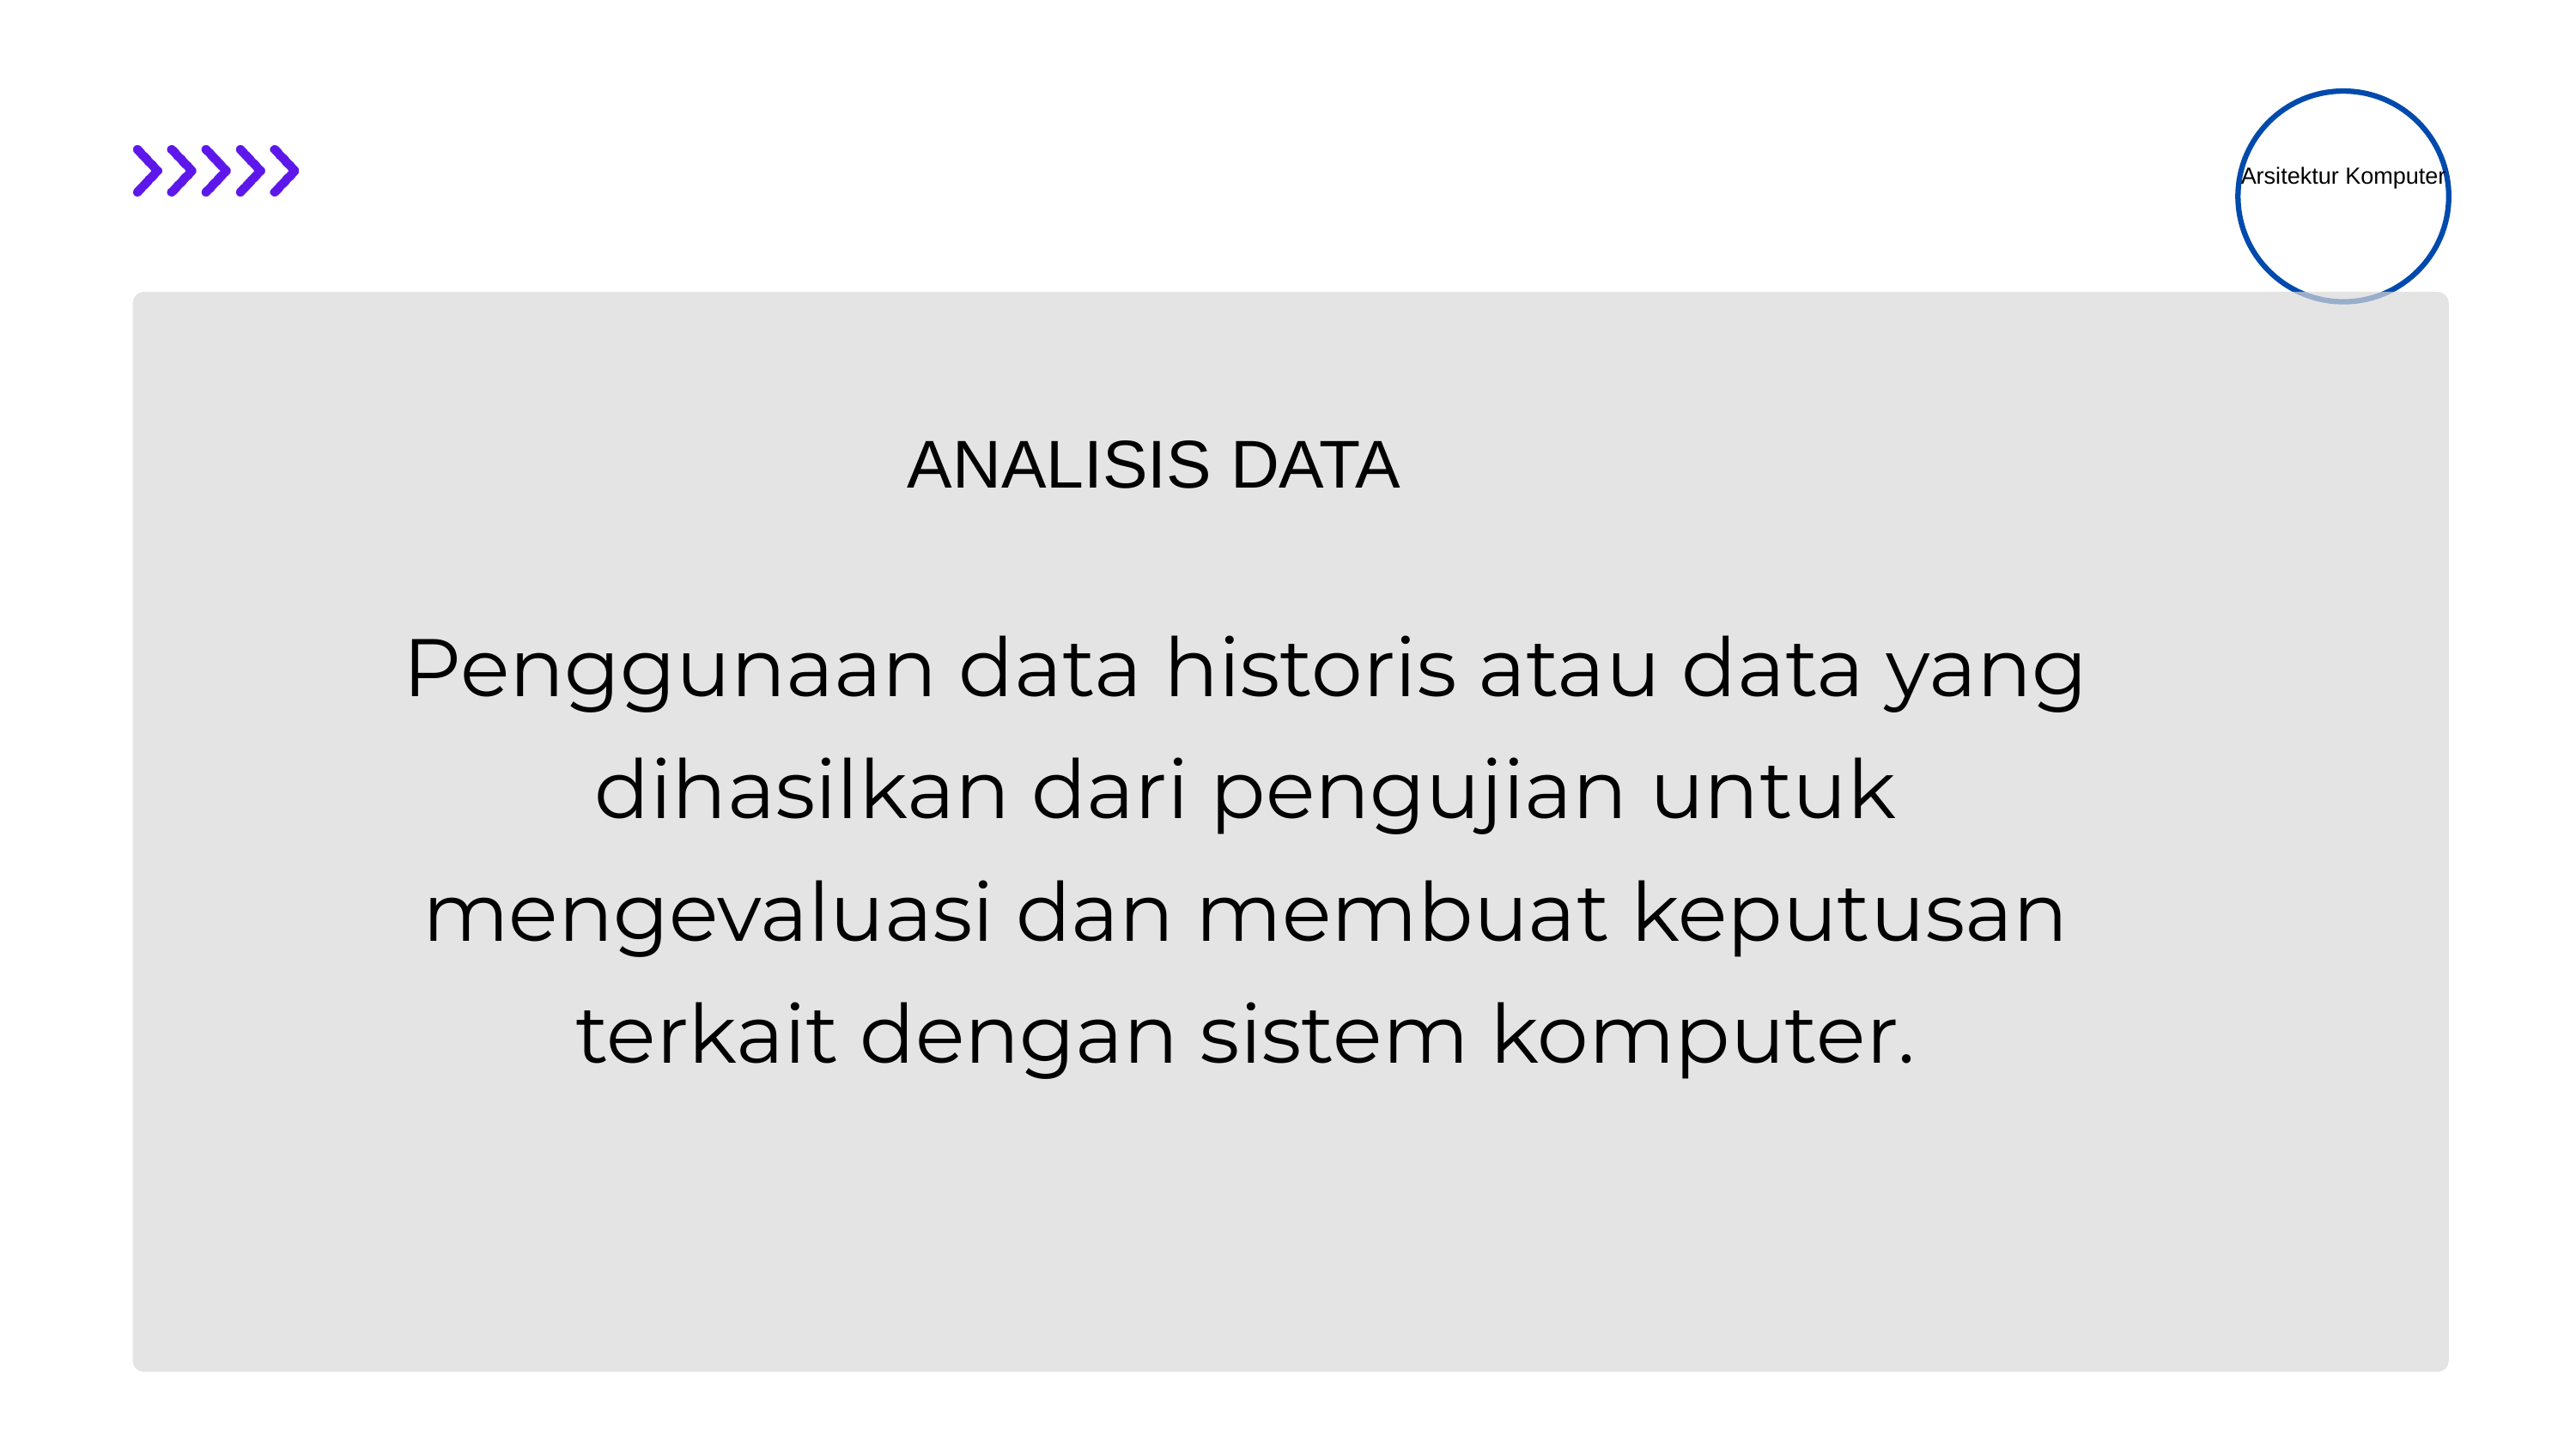

Arsitektur Komputer

ANALISIS DATA

Penggunaan data historis atau data yang dihasilkan dari pengujian untuk mengevaluasi dan membuat keputusan terkait dengan sistem komputer.